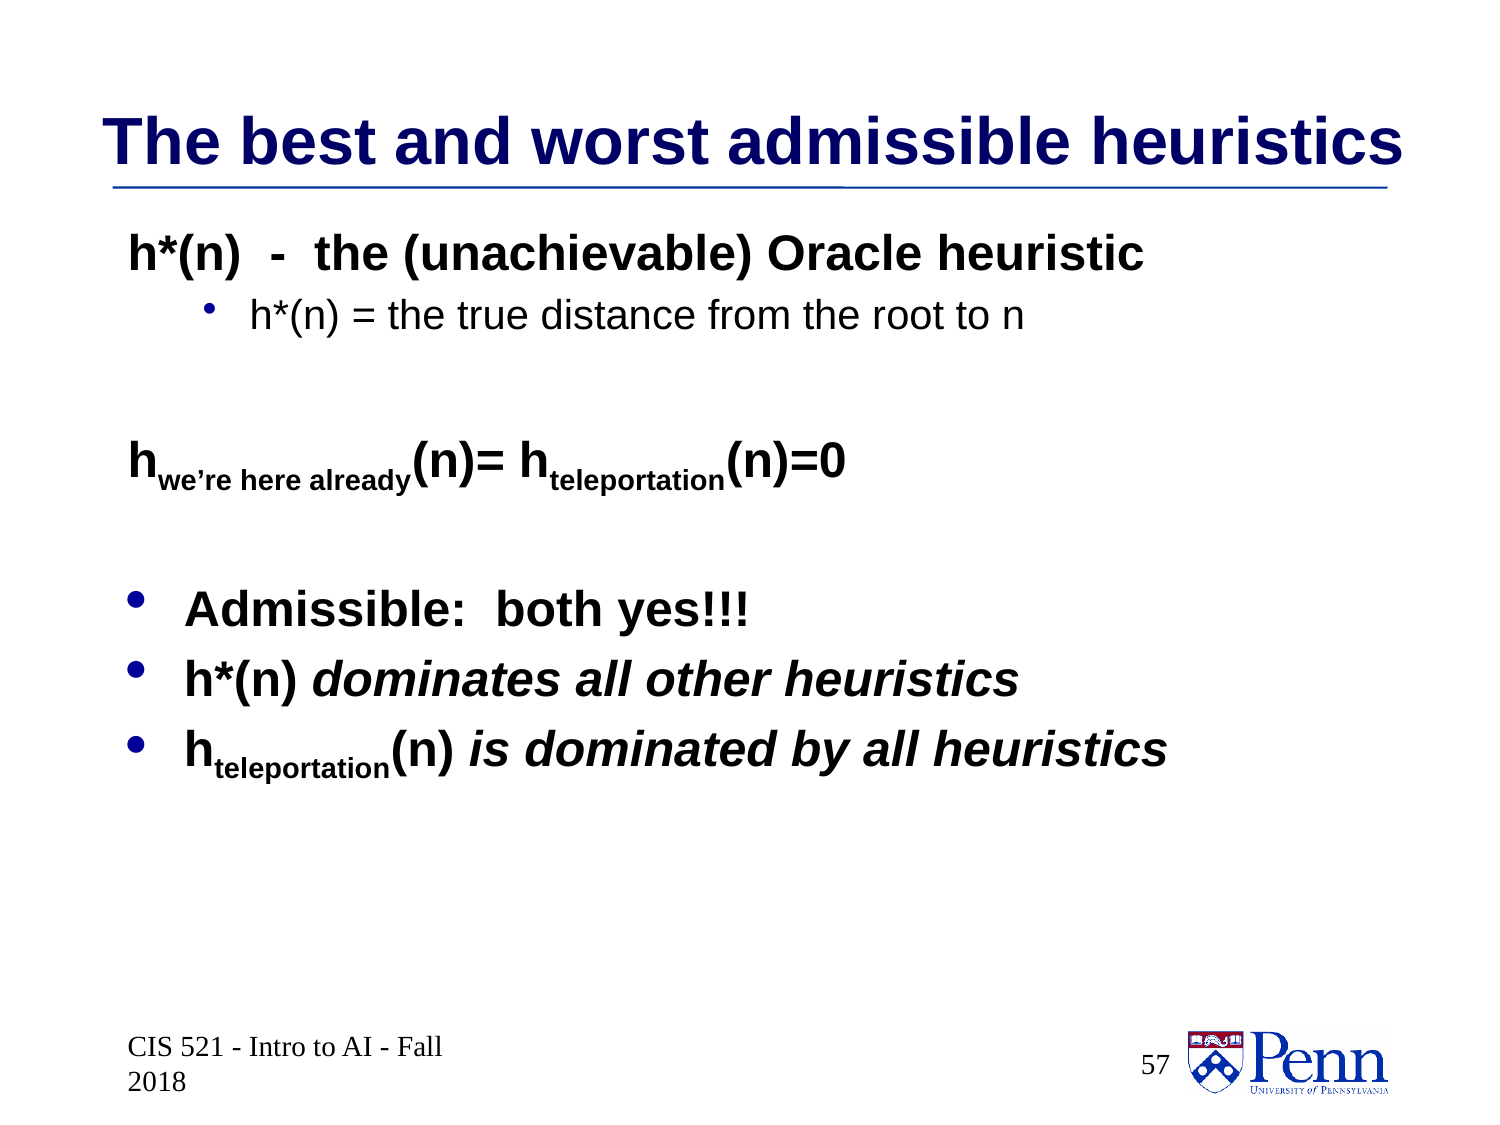

# The best and worst admissible heuristics
h*(n)  -  the (unachievable) Oracle heuristic
h*(n) = the true distance from the root to n

hwe’re here already(n)= hteleportation(n)=0

Admissible:  both yes!!!
h*(n) dominates all other heuristics
hteleportation(n) is dominated by all heuristics
CIS 521 - Intro to AI - Fall 2018
       57